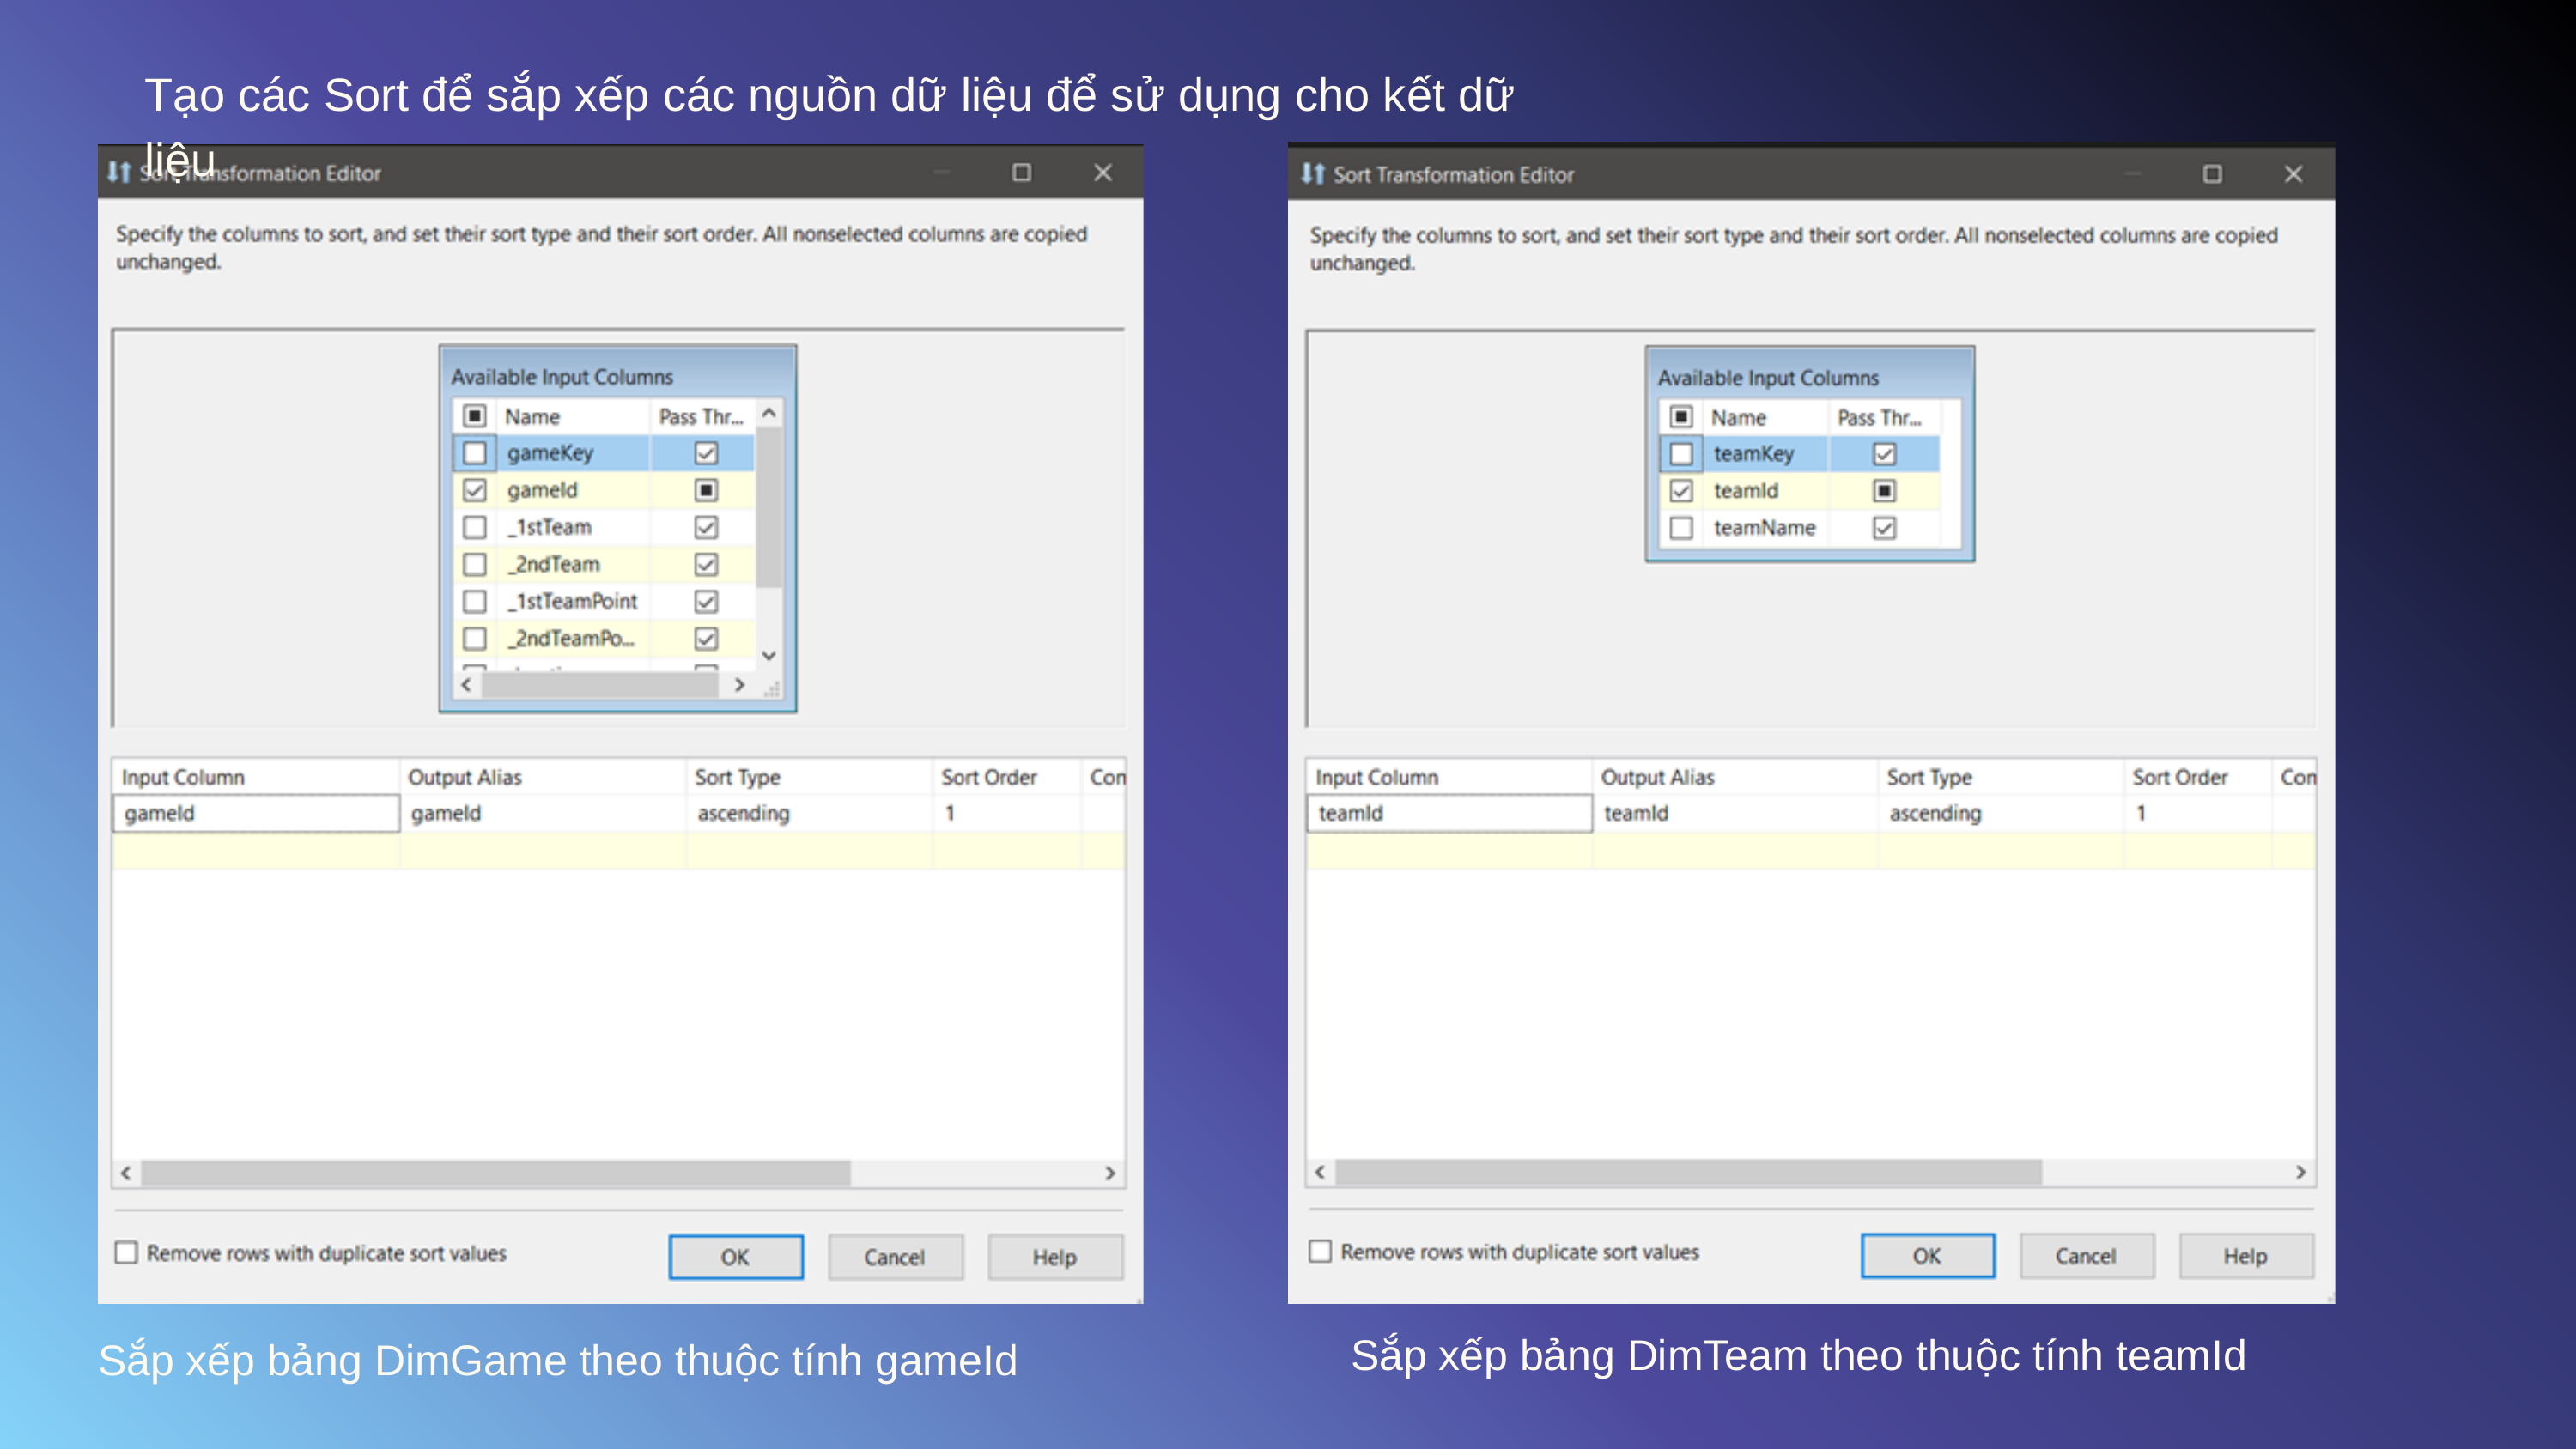

Tạo các Sort để sắp xếp các nguồn dữ liệu để sử dụng cho kết dữ liệu

Sắp xếp bảng DimTeam theo thuộc tính teamId
Sắp xếp bảng DimGame theo thuộc tính gameId